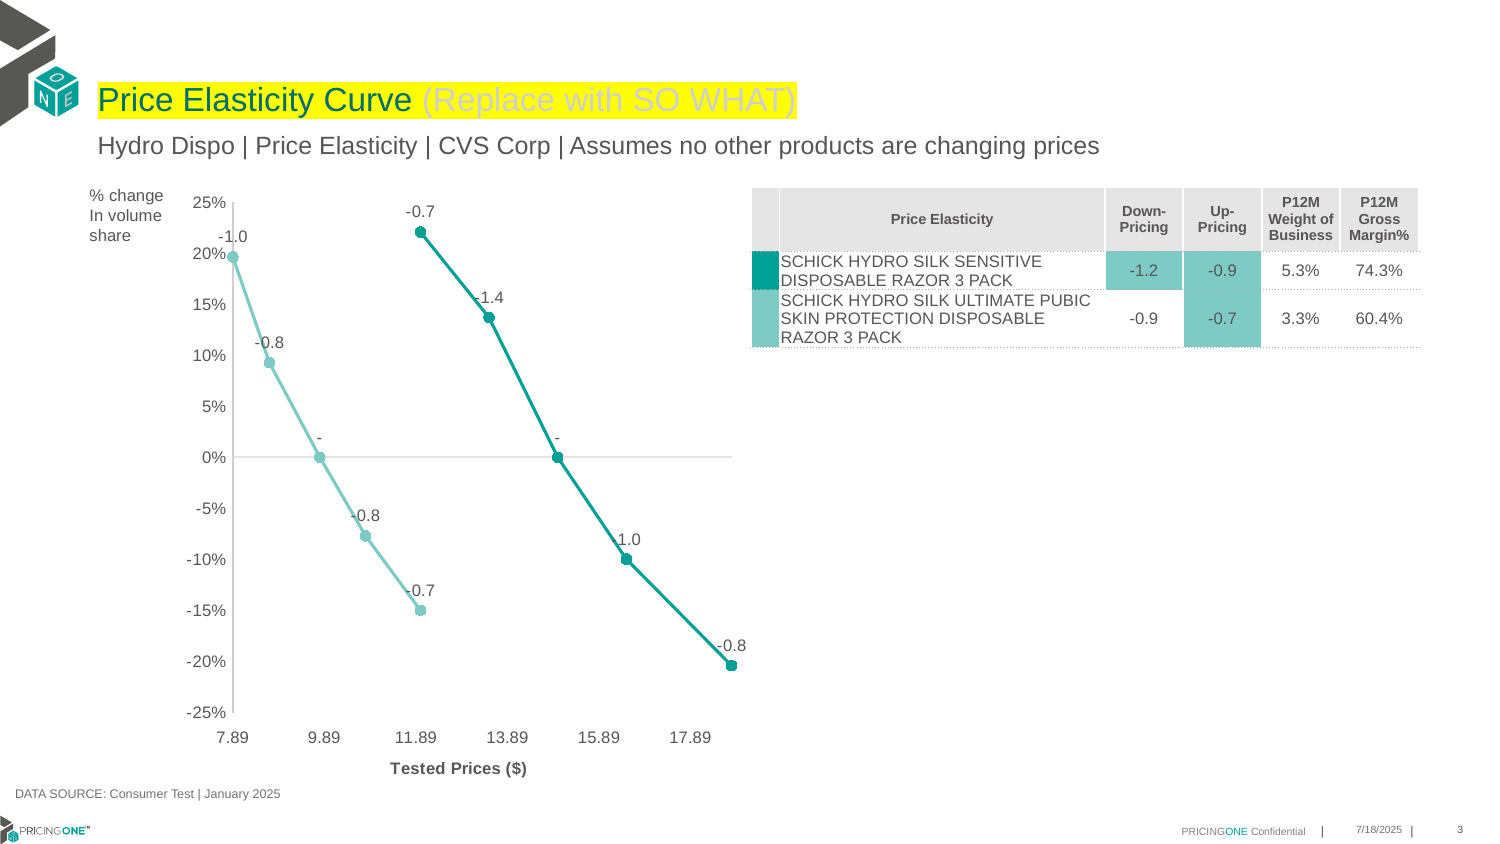

# Price Elasticity Curve (Replace with SO WHAT)
Hydro Dispo | Price Elasticity | CVS Corp | Assumes no other products are changing prices
% change In volume share
|  | Price Elasticity | Down-Pricing | Up-Pricing | P12M Weight of Business | P12M Gross Margin% |
| --- | --- | --- | --- | --- | --- |
|  | SCHICK HYDRO SILK SENSITIVE DISPOSABLE RAZOR 3 PACK | -1.2 | -0.9 | 5.3% | 74.3% |
|  | SCHICK HYDRO SILK ULTIMATE PUBIC SKIN PROTECTION DISPOSABLE RAZOR 3 PACK | -0.9 | -0.7 | 3.3% | 60.4% |

### Chart

| Category | SCHICK HYDRO SILK SENSITIVE DISPOSABLE RAZOR 3 PACK | SCHICK HYDRO SILK ULTIMATE PUBIC SKIN PROTECTION DISPOSABLE RAZOR 3 PACK |
|---|---|---|
DATA SOURCE: Consumer Test | January 2025

7/18/2025
3